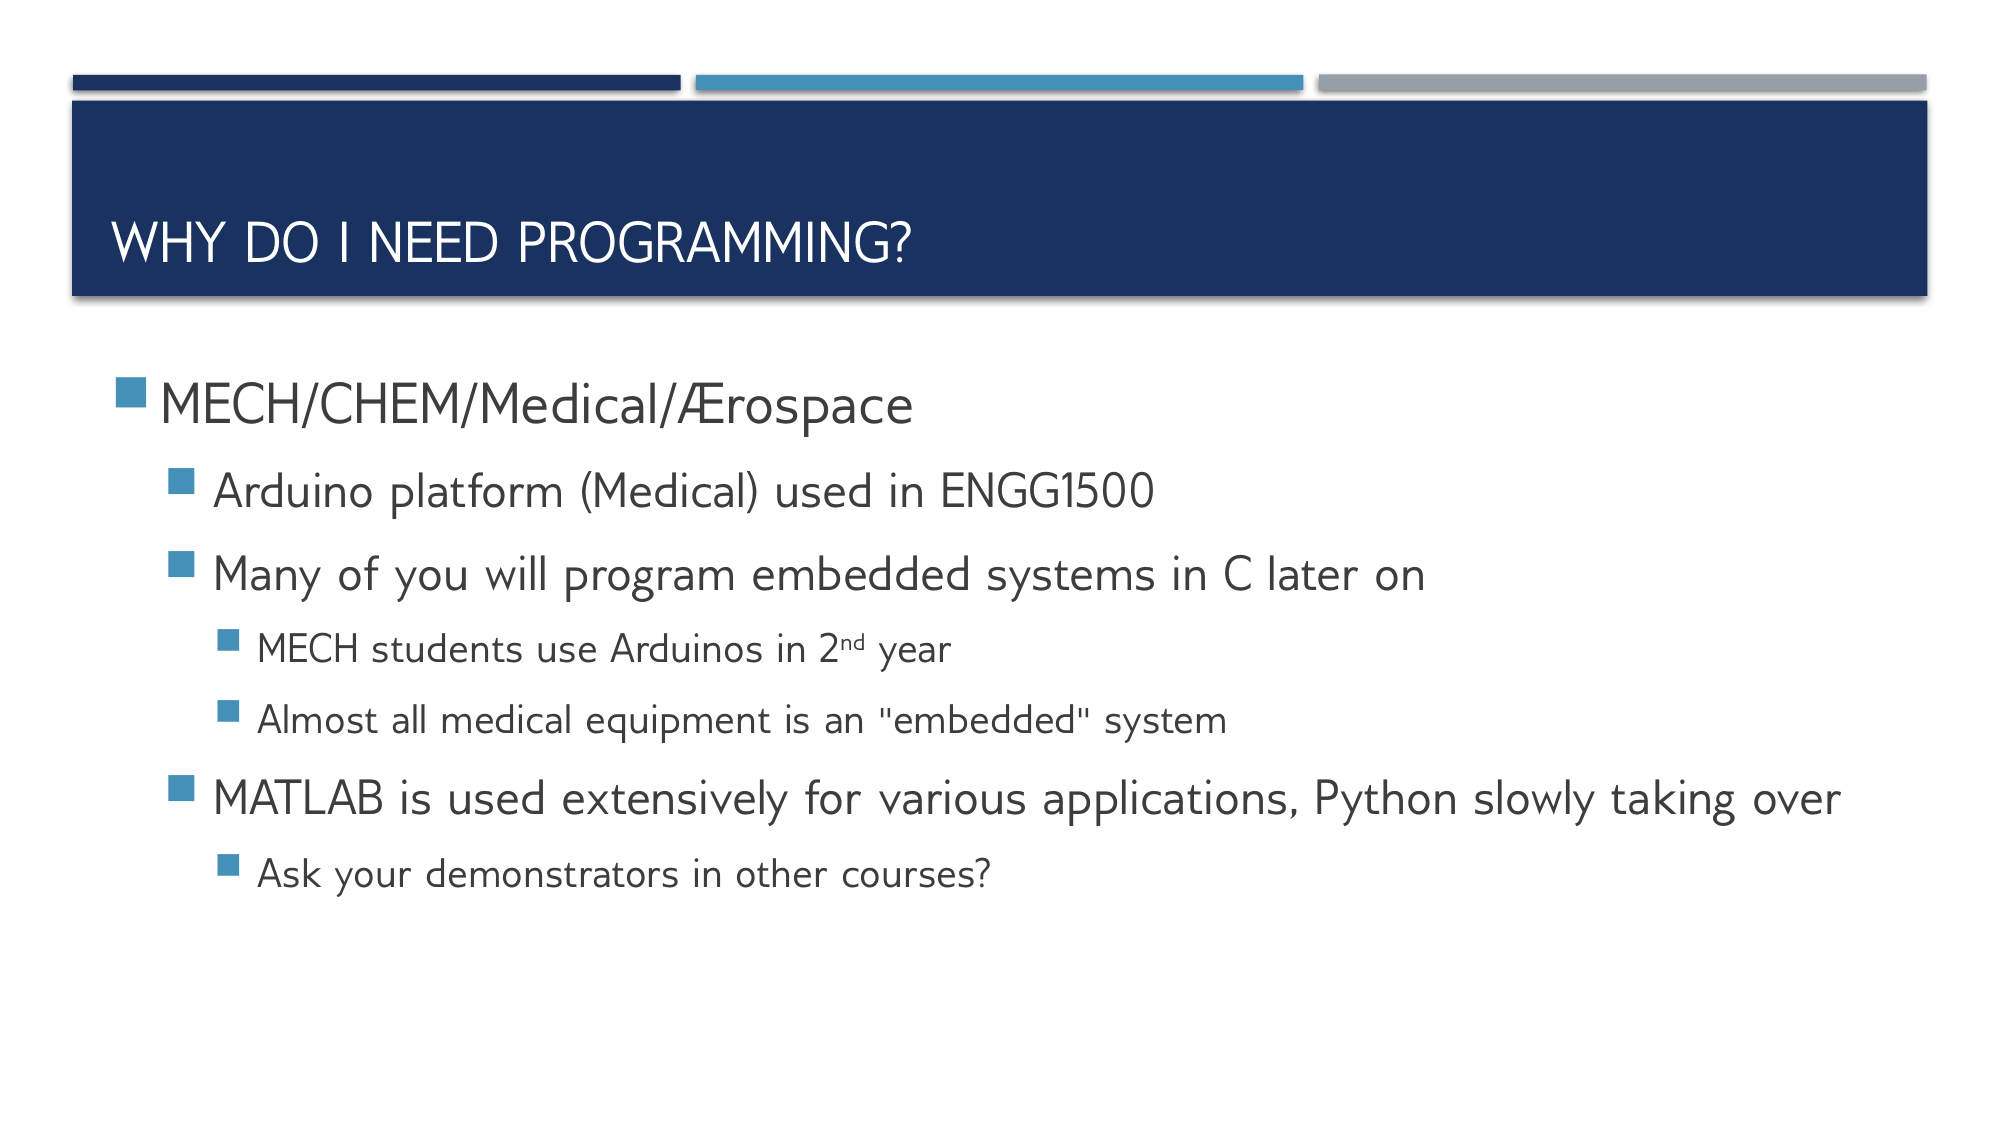

# Why do I need programming?
MECH/CHEM/Medical/Aerospace
Arduino platform (Medical) used in ENGG1500
Many of you will program embedded systems in C later on
MECH students use Arduinos in 2nd year
Almost all medical equipment is an "embedded" system
MATLAB is used extensively for various applications, Python slowly taking over
Ask your demonstrators in other courses?